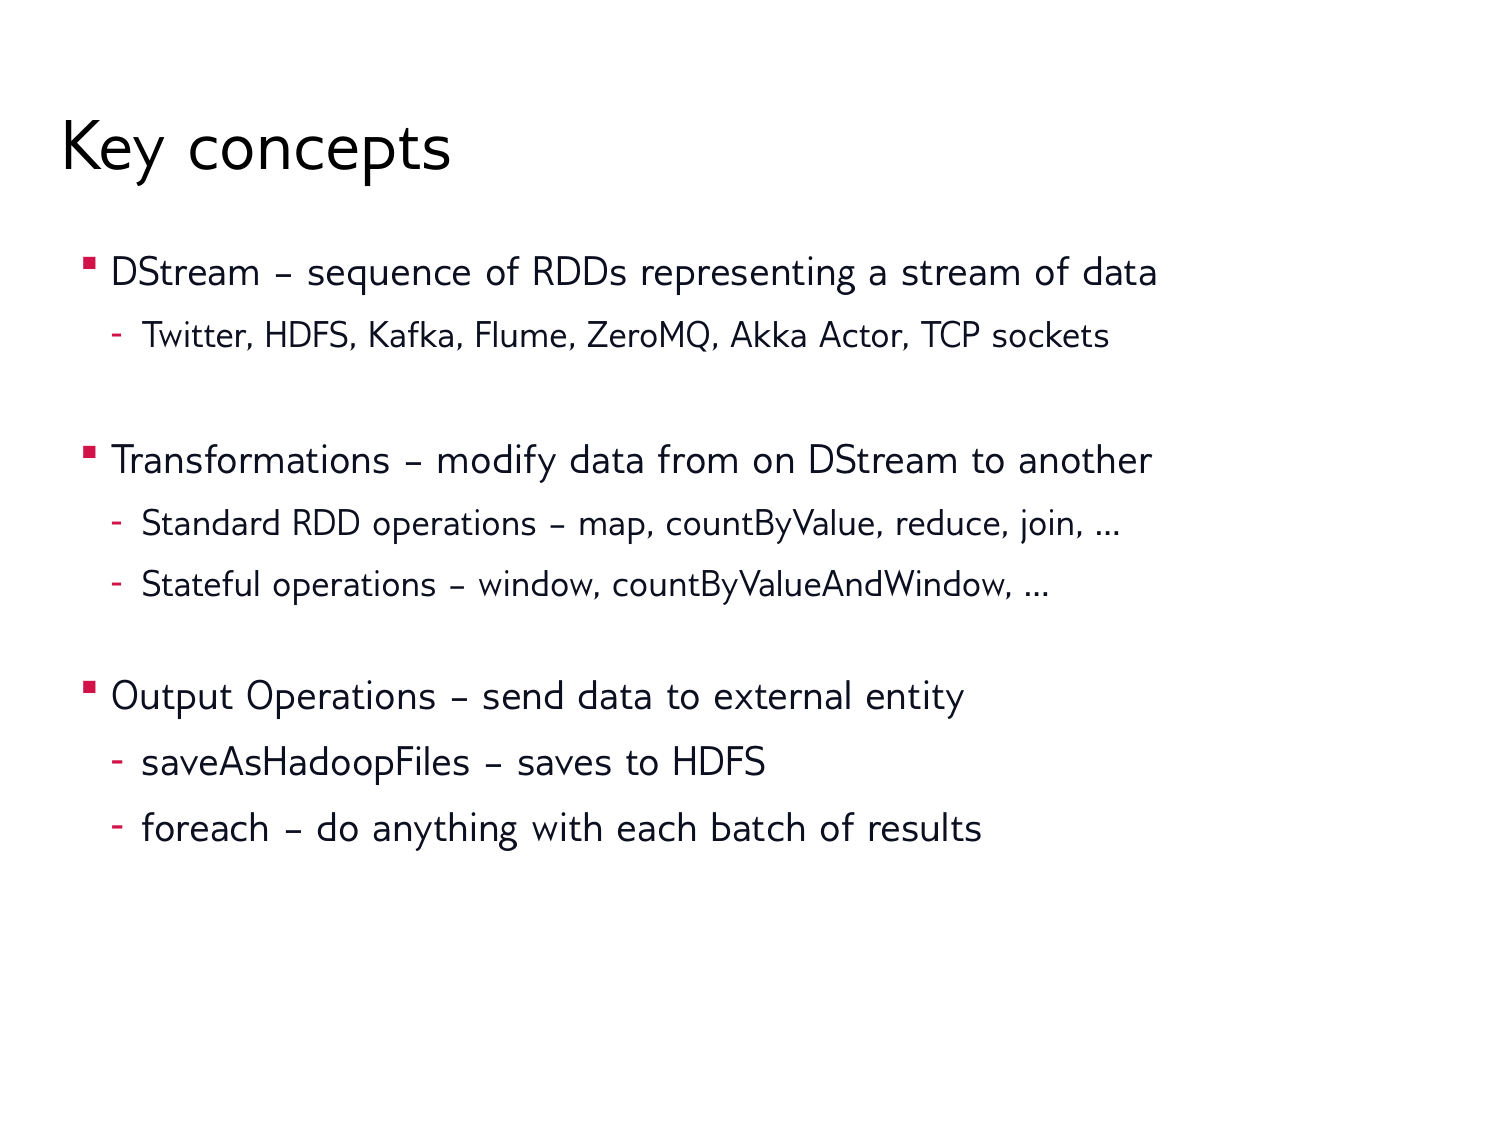

# Key concepts
DStream – sequence of RDDs representing a stream of data
Twitter, HDFS, Kafka, Flume, ZeroMQ, Akka Actor, TCP sockets

Transformations – modify data from on DStream to another
Standard RDD operations – map, countByValue, reduce, join, …
Stateful operations – window, countByValueAndWindow, …

Output Operations – send data to external entity
saveAsHadoopFiles – saves to HDFS
foreach – do anything with each batch of results